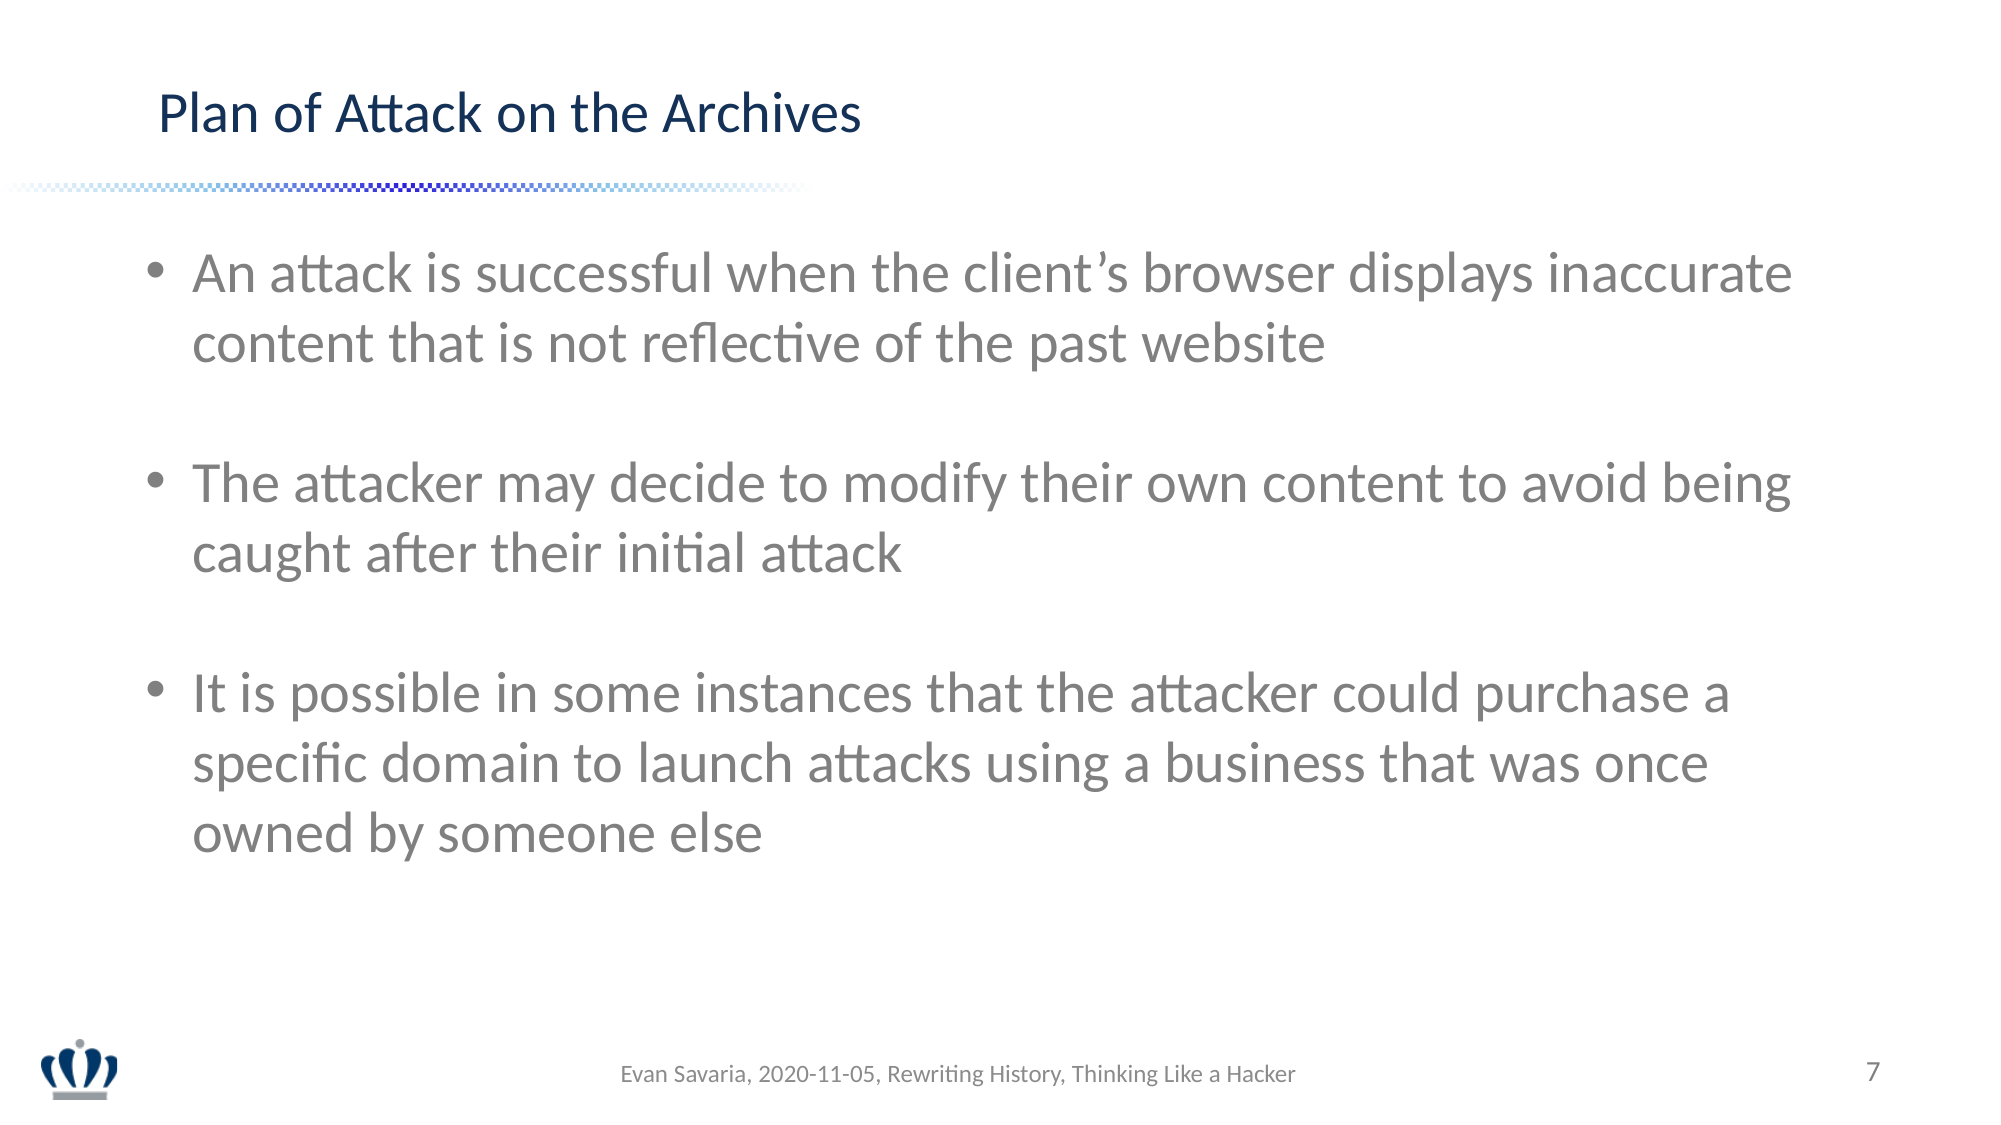

Plan of Attack on the Archives
An attack is successful when the client’s browser displays inaccurate content that is not reflective of the past website

The attacker may decide to modify their own content to avoid being caught after their initial attack

It is possible in some instances that the attacker could purchase a specific domain to launch attacks using a business that was once owned by someone else
7
Evan Savaria, 2020-11-05, Rewriting History, Thinking Like a Hacker